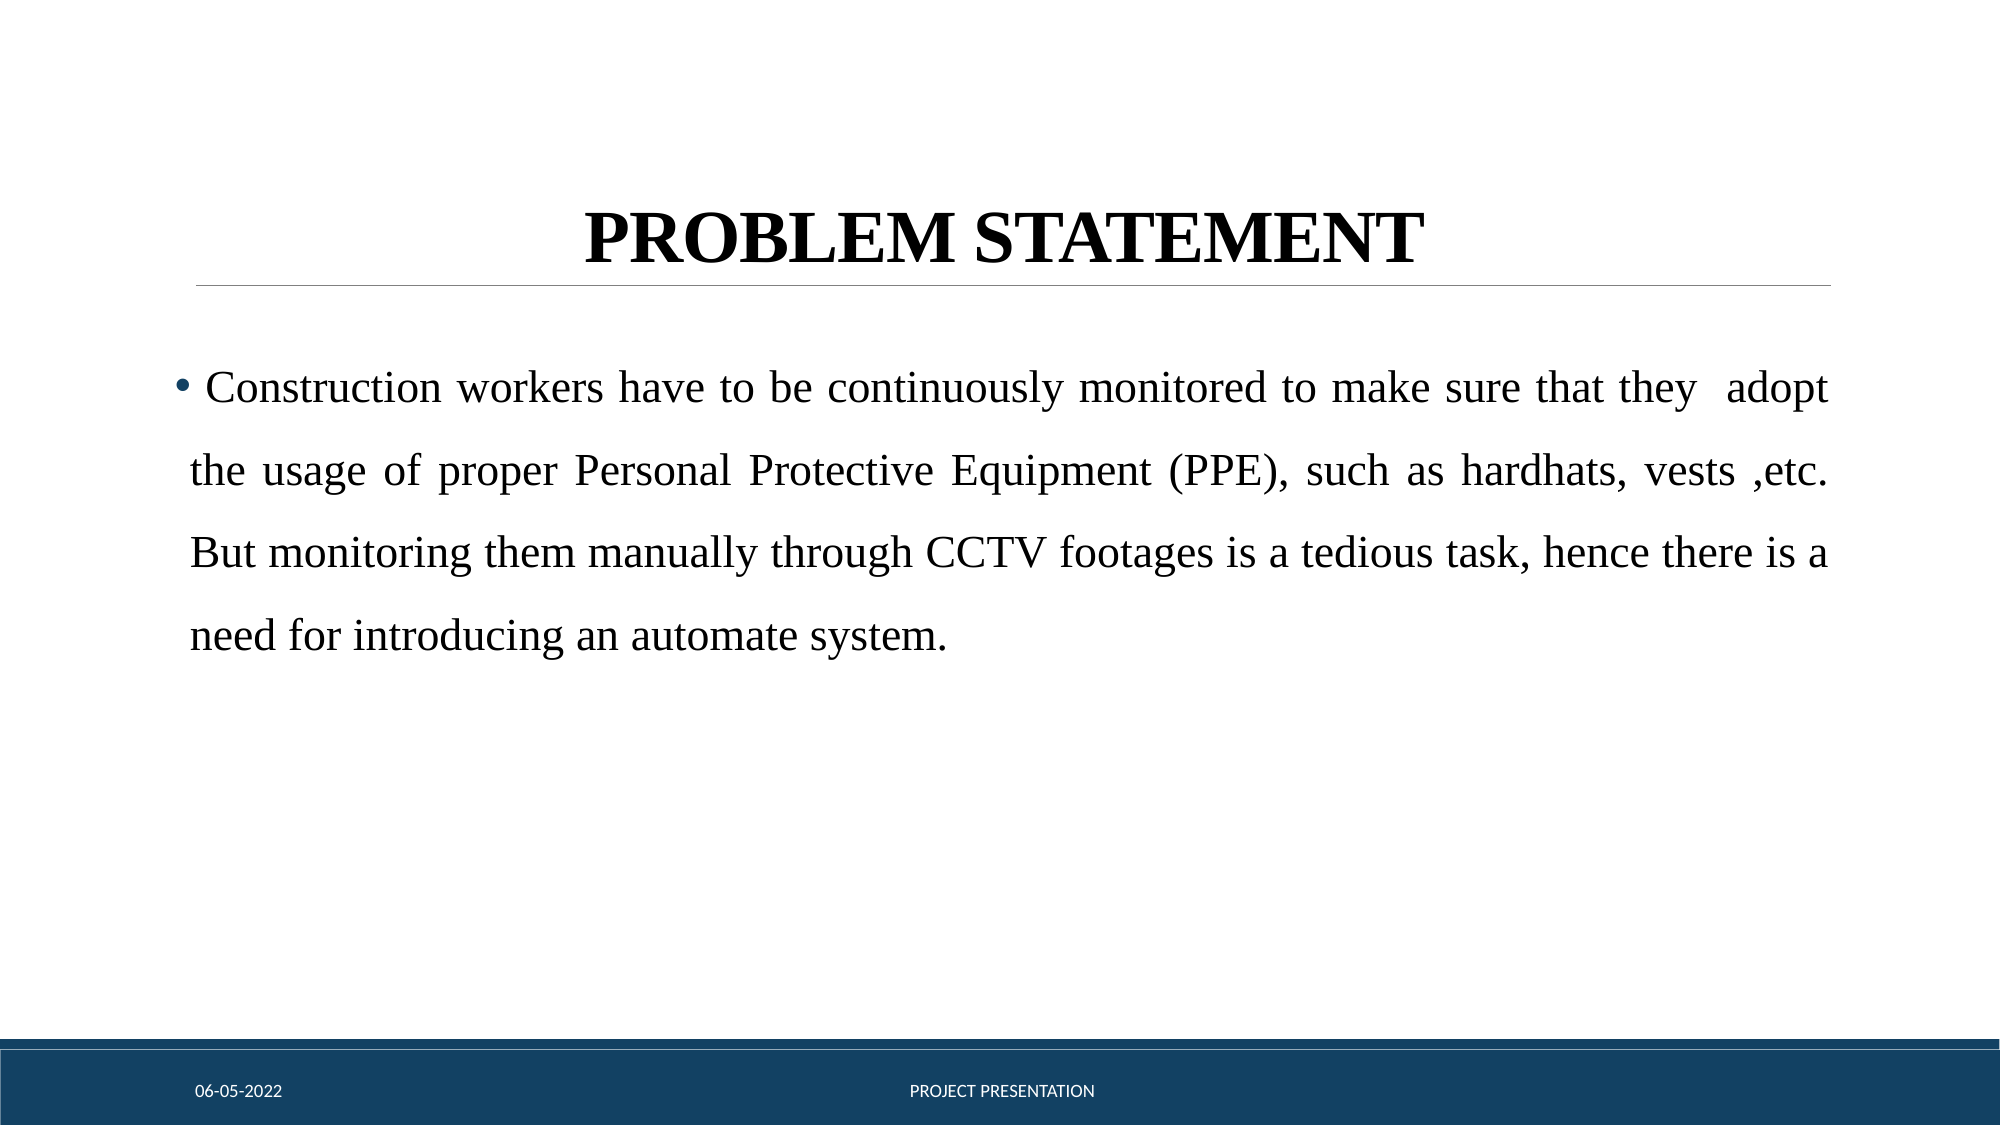

# PROBLEM STATEMENT
 Construction workers have to be continuously monitored to make sure that they  adopt the usage of proper Personal Protective Equipment (PPE), such as hardhats, vests ,etc. But monitoring them manually through CCTV footages is a tedious task, hence there is a need for introducing an automate system.

06-05-2022
 PROJECT PRESENTATION